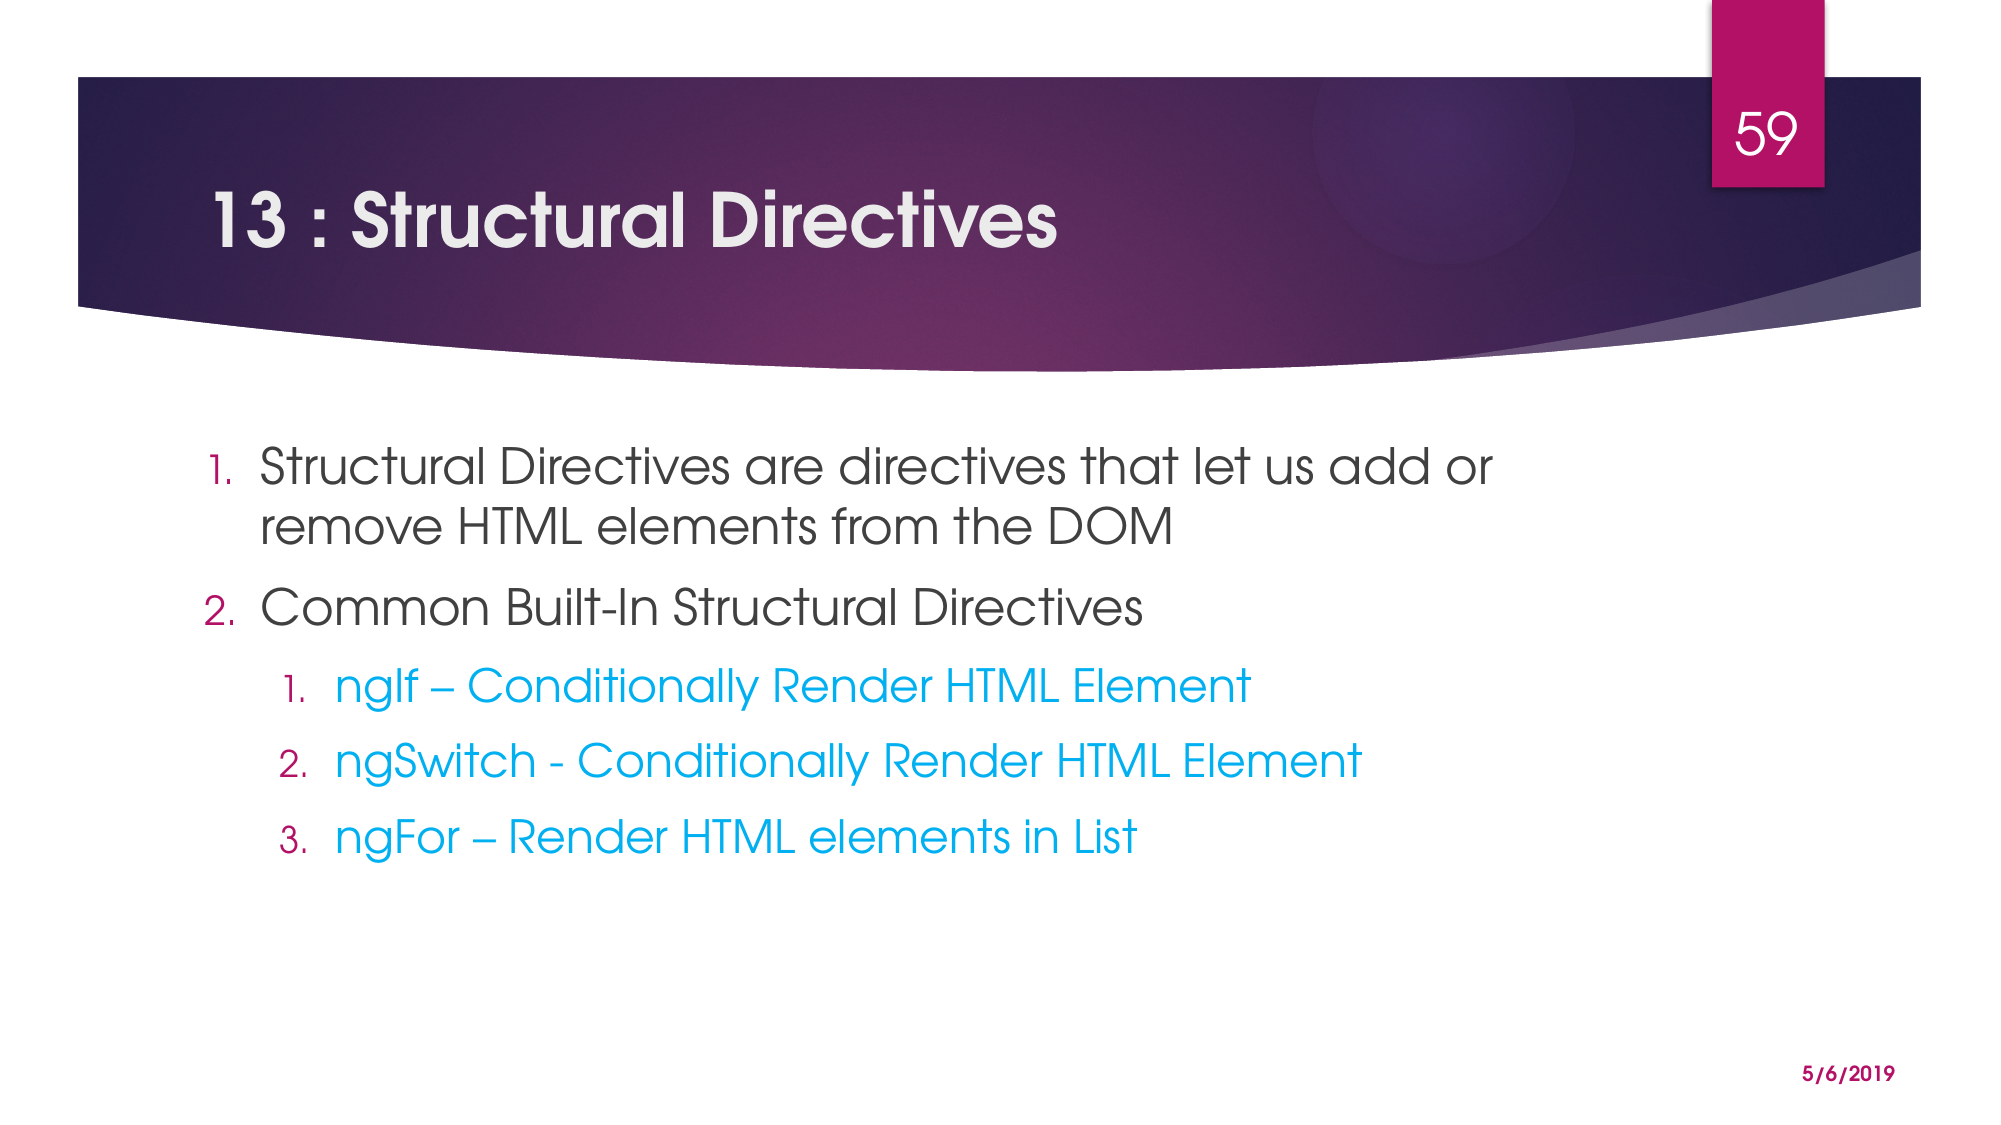

59
# 13 : Structural Directives
Structural Directives are directives that let us add or remove HTML elements from the DOM
Common Built-In Structural Directives
ngIf – Conditionally Render HTML Element
ngSwitch - Conditionally Render HTML Element
ngFor – Render HTML elements in List
5/6/2019